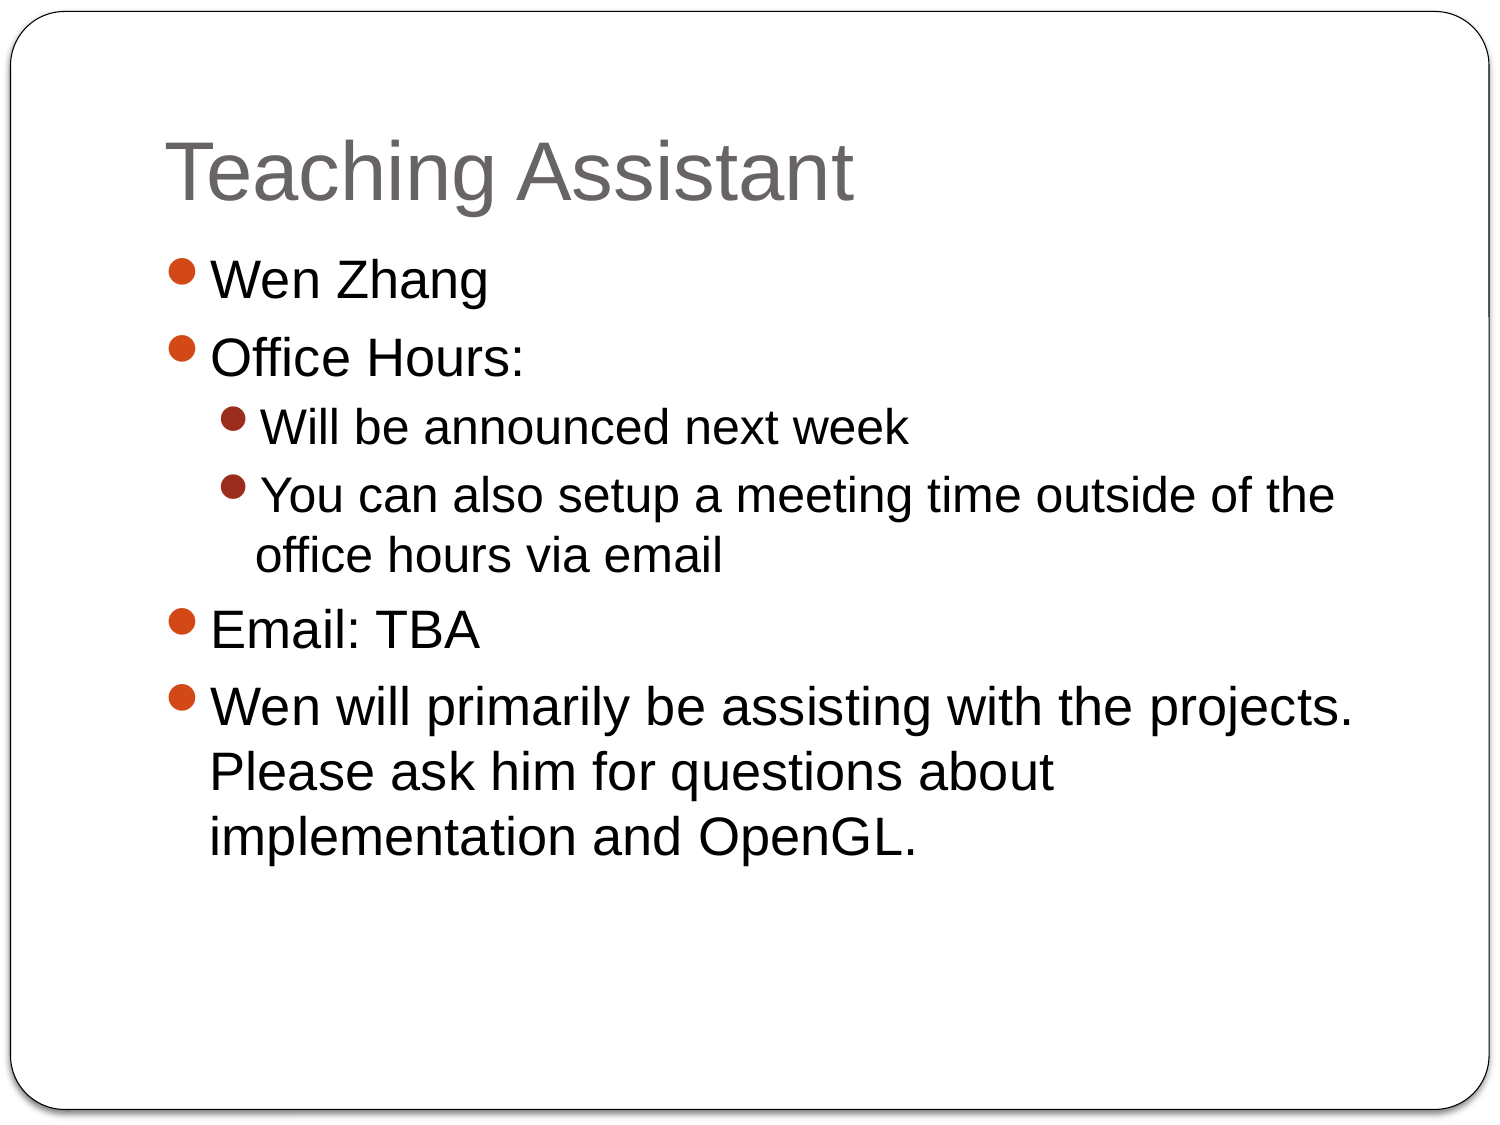

# Teaching Assistant
Wen Zhang
Office Hours:
Will be announced next week
You can also setup a meeting time outside of the office hours via email
Email: TBA
Wen will primarily be assisting with the projects. Please ask him for questions about implementation and OpenGL.